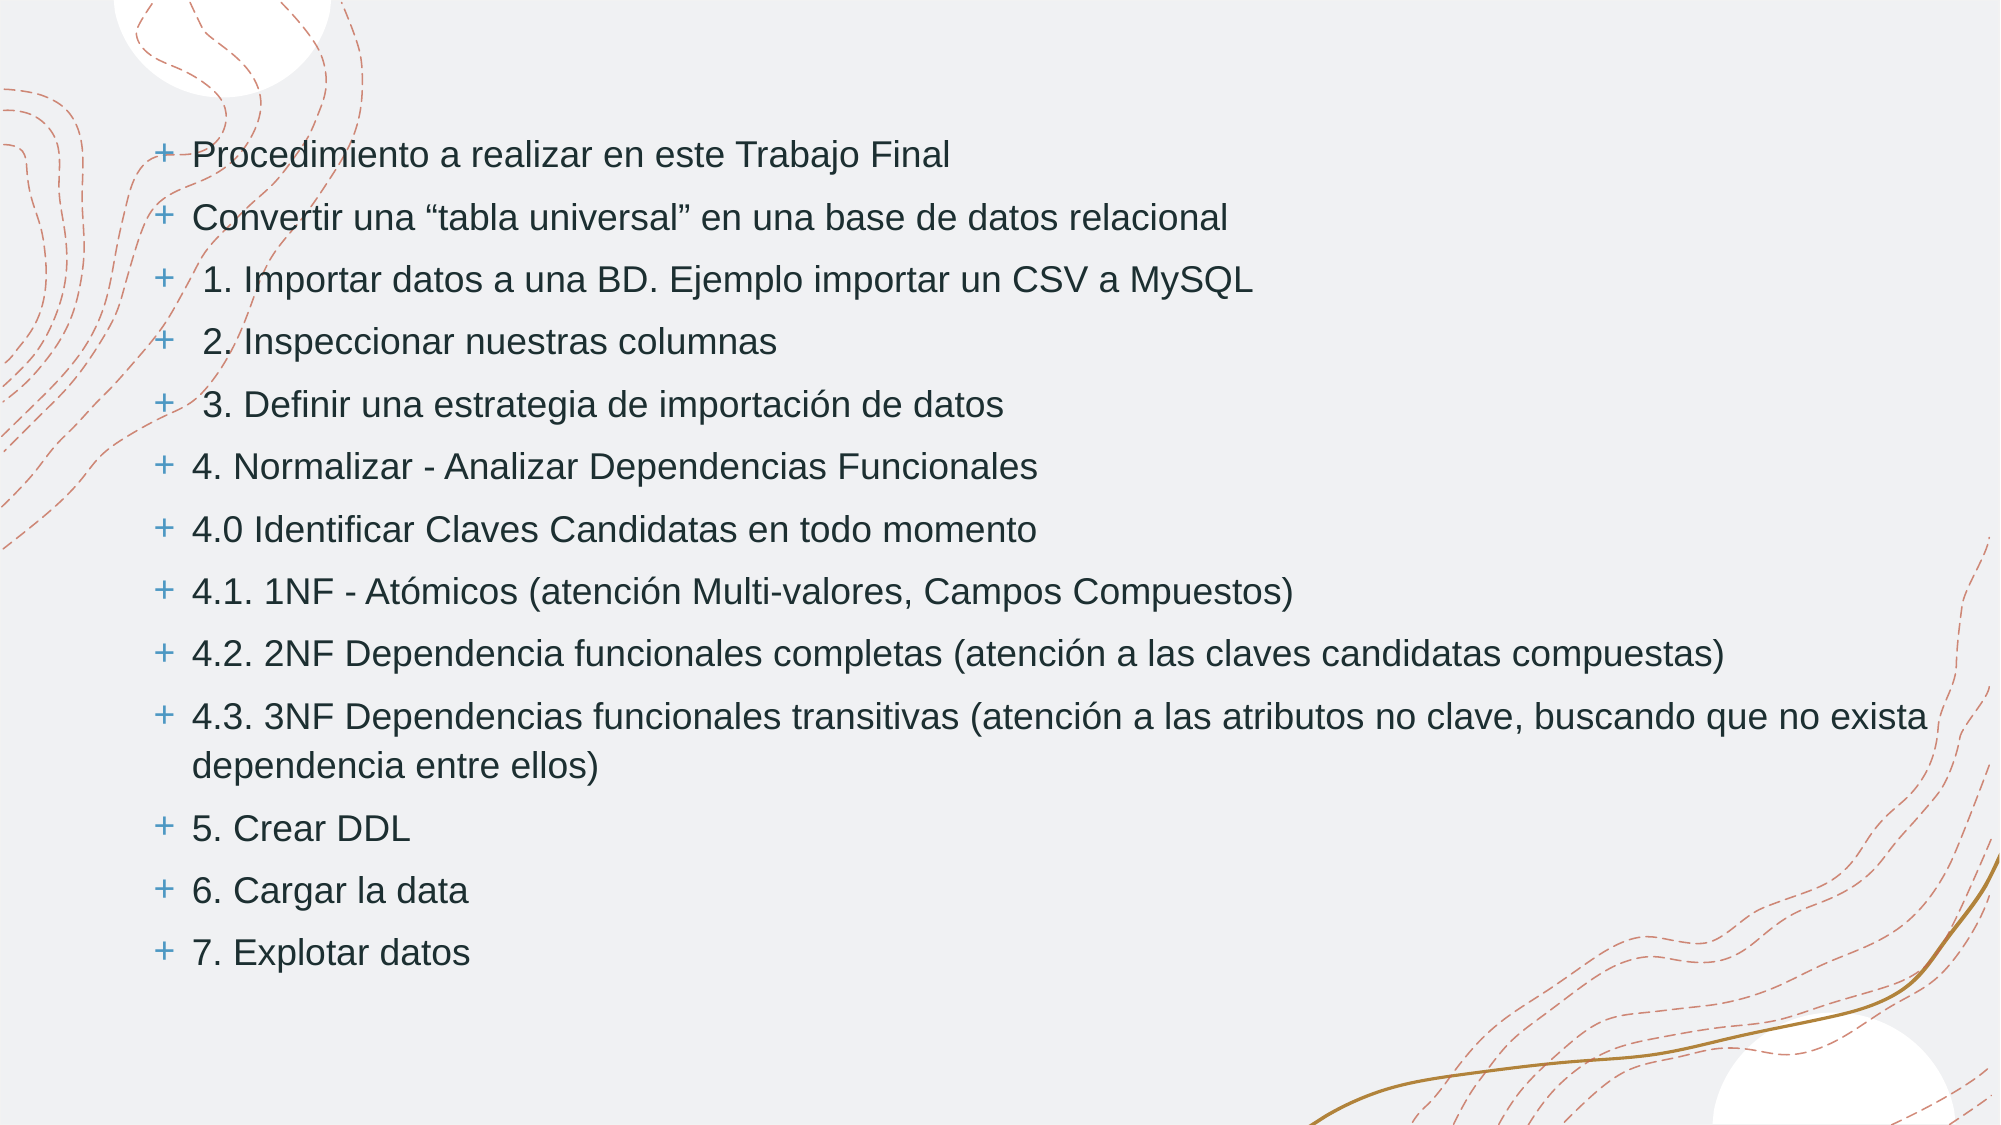

Procedimiento a realizar en este Trabajo Final
Convertir una “tabla universal” en una base de datos relacional
 1. Importar datos a una BD. Ejemplo importar un CSV a MySQL
 2. Inspeccionar nuestras columnas
 3. Definir una estrategia de importación de datos
4. Normalizar - Analizar Dependencias Funcionales
4.0 Identificar Claves Candidatas en todo momento
4.1. 1NF - Atómicos (atención Multi-valores, Campos Compuestos)
4.2. 2NF Dependencia funcionales completas (atención a las claves candidatas compuestas)
4.3. 3NF Dependencias funcionales transitivas (atención a las atributos no clave, buscando que no exista dependencia entre ellos)
5. Crear DDL
6. Cargar la data
7. Explotar datos